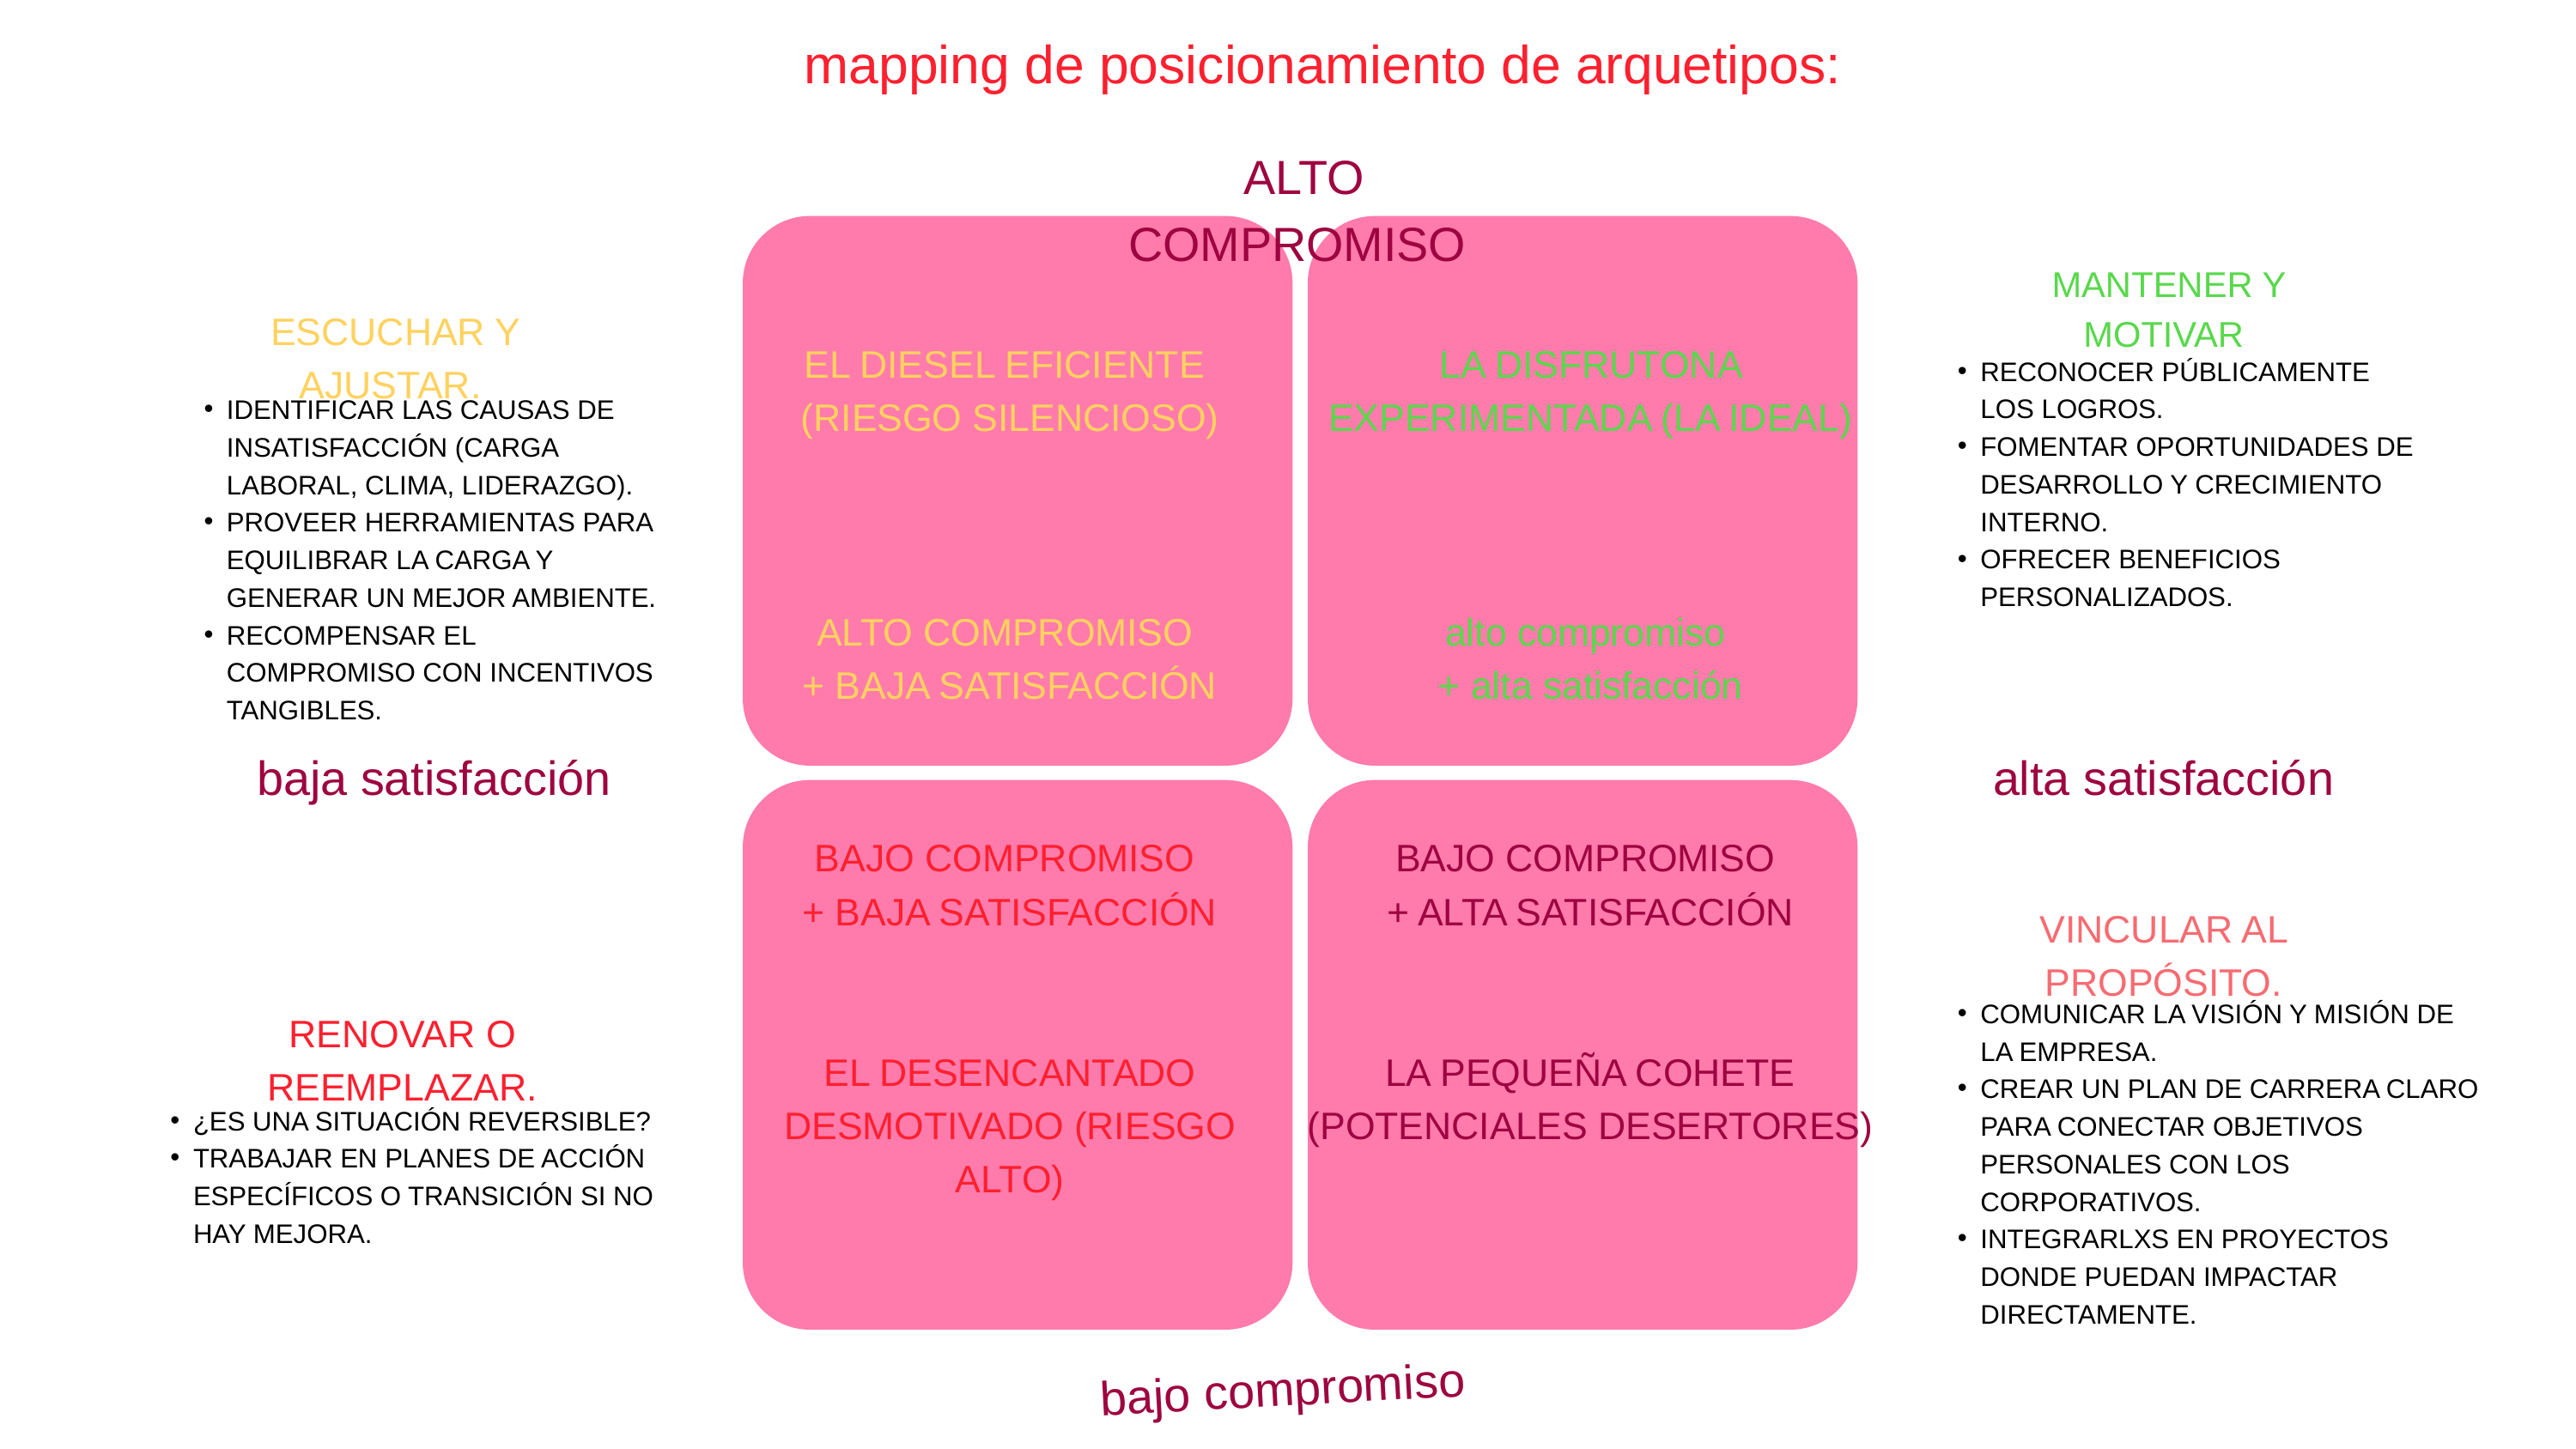

mapping de posicionamiento de arquetipos:
ALTO COMPROMISO

 MANTENER Y MOTIVAR
ESCUCHAR Y AJUSTAR.
EL DIESEL EFICIENTE
(RIESGO SILENCIOSO)

ALTO COMPROMISO
+ BAJA SATISFACCIÓN
LA DISFRUTONA EXPERIMENTADA (LA IDEAL)

alto compromiso
+ alta satisfacción
RECONOCER PÚBLICAMENTE LOS LOGROS.
FOMENTAR OPORTUNIDADES DE DESARROLLO Y CRECIMIENTO INTERNO.
OFRECER BENEFICIOS PERSONALIZADOS.
IDENTIFICAR LAS CAUSAS DE INSATISFACCIÓN (CARGA LABORAL, CLIMA, LIDERAZGO).
PROVEER HERRAMIENTAS PARA EQUILIBRAR LA CARGA Y GENERAR UN MEJOR AMBIENTE.
RECOMPENSAR EL COMPROMISO CON INCENTIVOS TANGIBLES.
baja satisfacción
alta satisfacción

BAJO COMPROMISO
+ BAJA SATISFACCIÓN

EL DESENCANTADO DESMOTIVADO (RIESGO ALTO)

BAJO COMPROMISO
+ ALTA SATISFACCIÓN

LA PEQUEÑA COHETE
(POTENCIALES DESERTORES)
VINCULAR AL PROPÓSITO.
COMUNICAR LA VISIÓN Y MISIÓN DE LA EMPRESA.
CREAR UN PLAN DE CARRERA CLARO PARA CONECTAR OBJETIVOS PERSONALES CON LOS CORPORATIVOS.
INTEGRARLXS EN PROYECTOS DONDE PUEDAN IMPACTAR DIRECTAMENTE.
RENOVAR O REEMPLAZAR.
¿ES UNA SITUACIÓN REVERSIBLE?
TRABAJAR EN PLANES DE ACCIÓN ESPECÍFICOS O TRANSICIÓN SI NO HAY MEJORA.
bajo compromiso